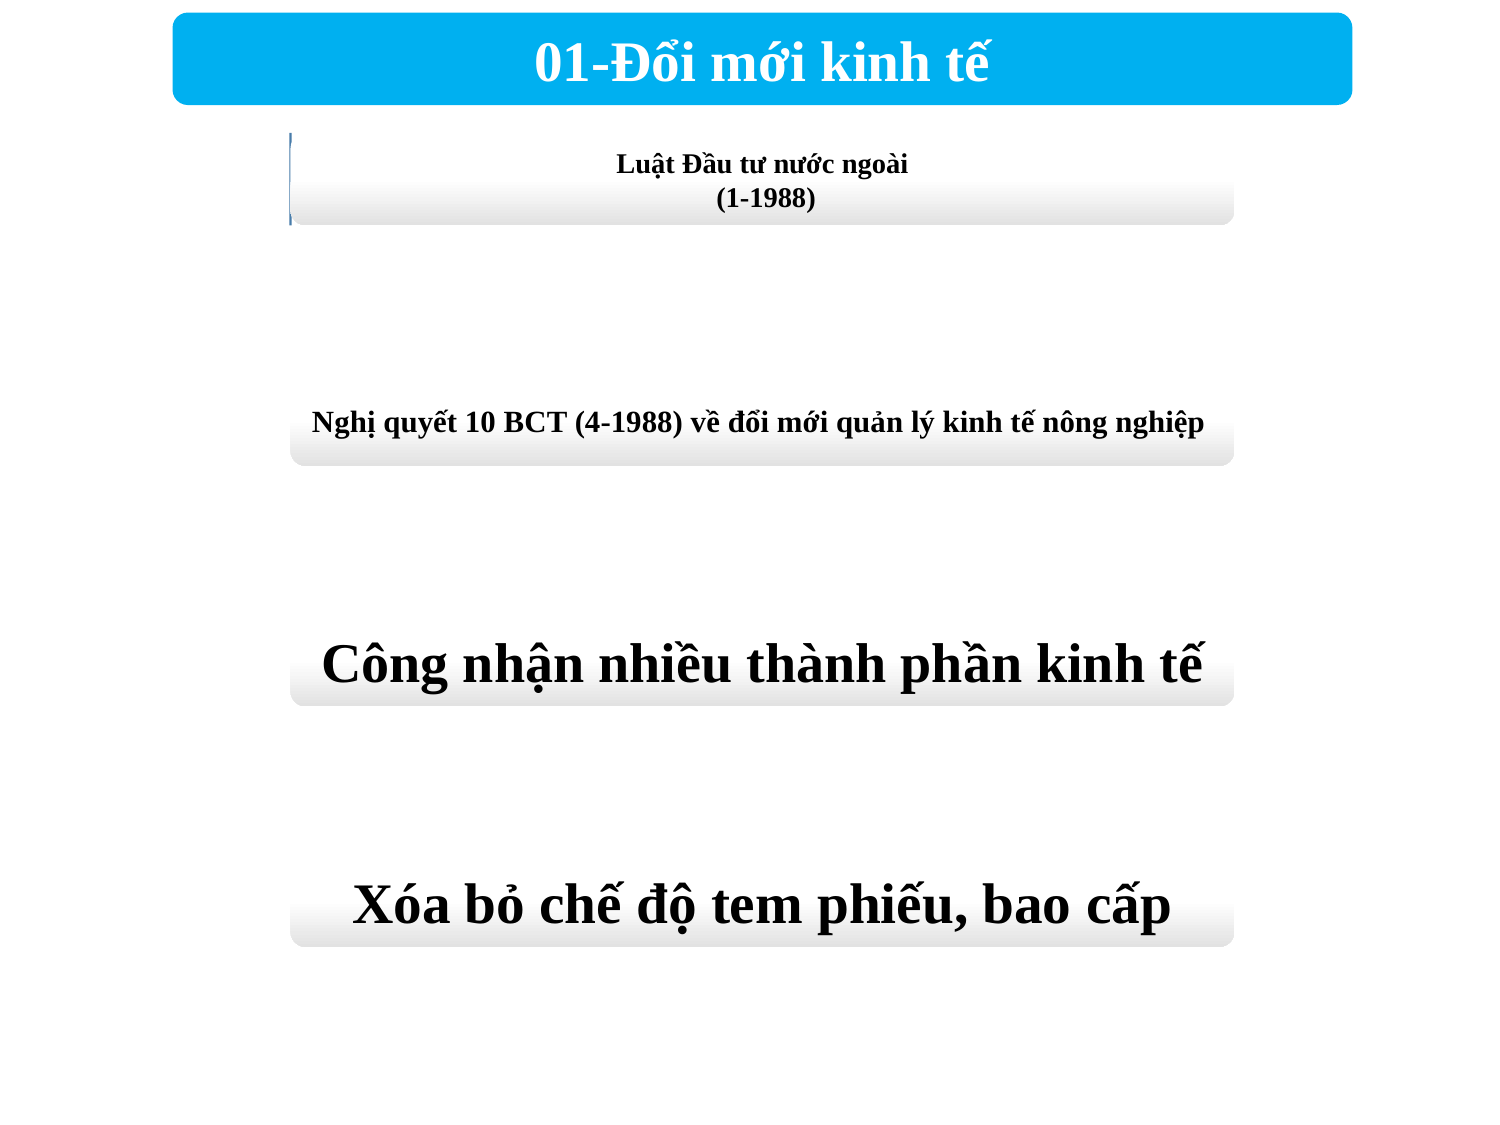

01-Đổi mới kinh tế
Luật Đầu tư nước ngoài
 (1-1988)
Nghị quyết 10 BCT (4-1988) về đổi mới quản lý kinh tế nông nghiệp
Công nhận nhiều thành phần kinh tế
Xóa bỏ chế độ tem phiếu, bao cấp